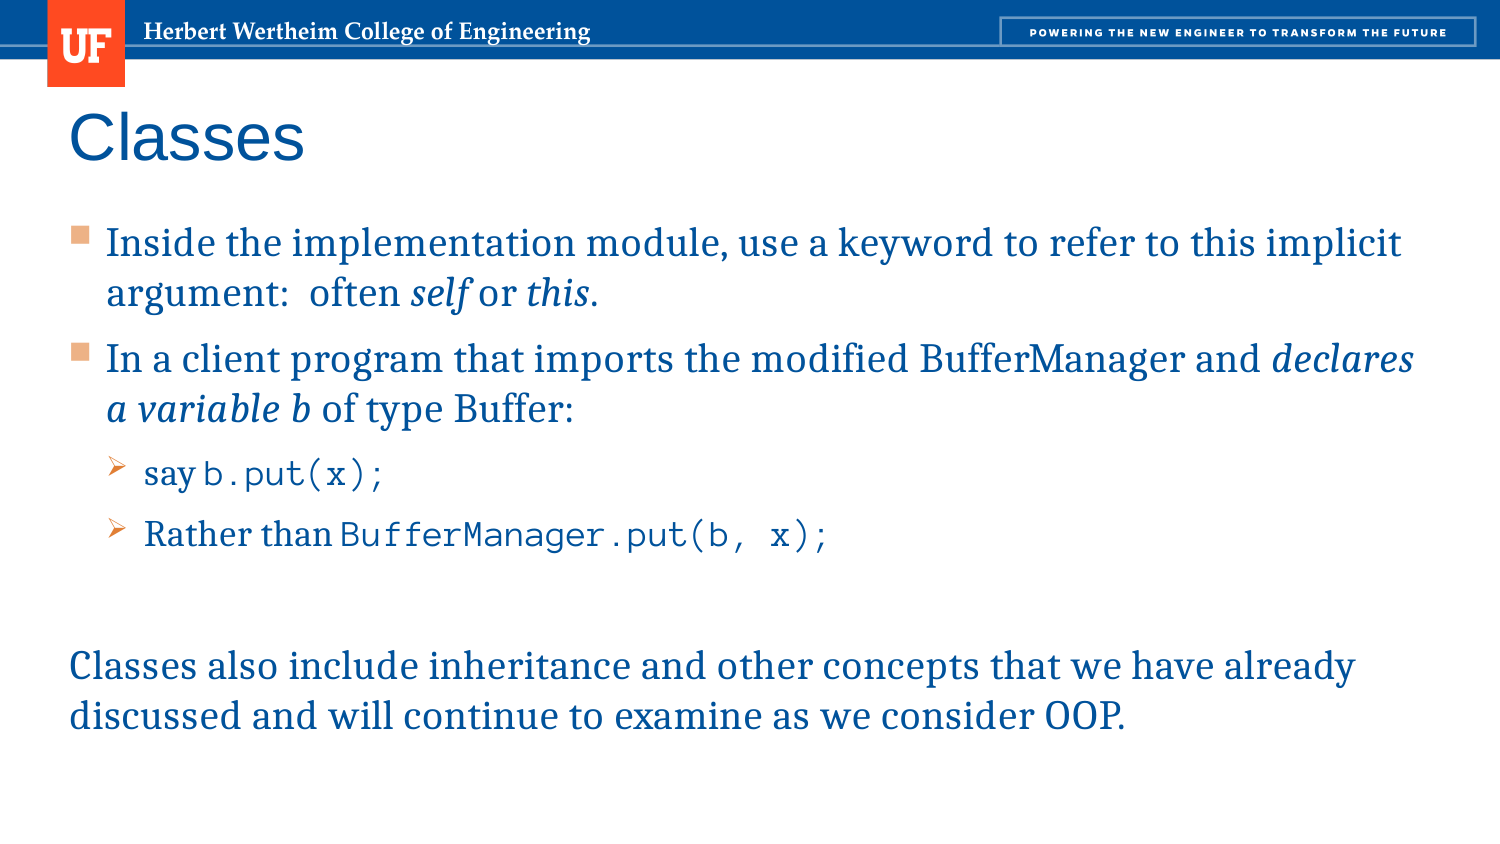

# Classes
Inside the implementation module, use a keyword to refer to this implicit argument:  often self or this.
In a client program that imports the modified BufferManager and declares a variable b of type Buffer:
say b.put(x);
Rather than BufferManager.put(b, x);

Classes also include inheritance and other concepts that we have already discussed and will continue to examine as we consider OOP.